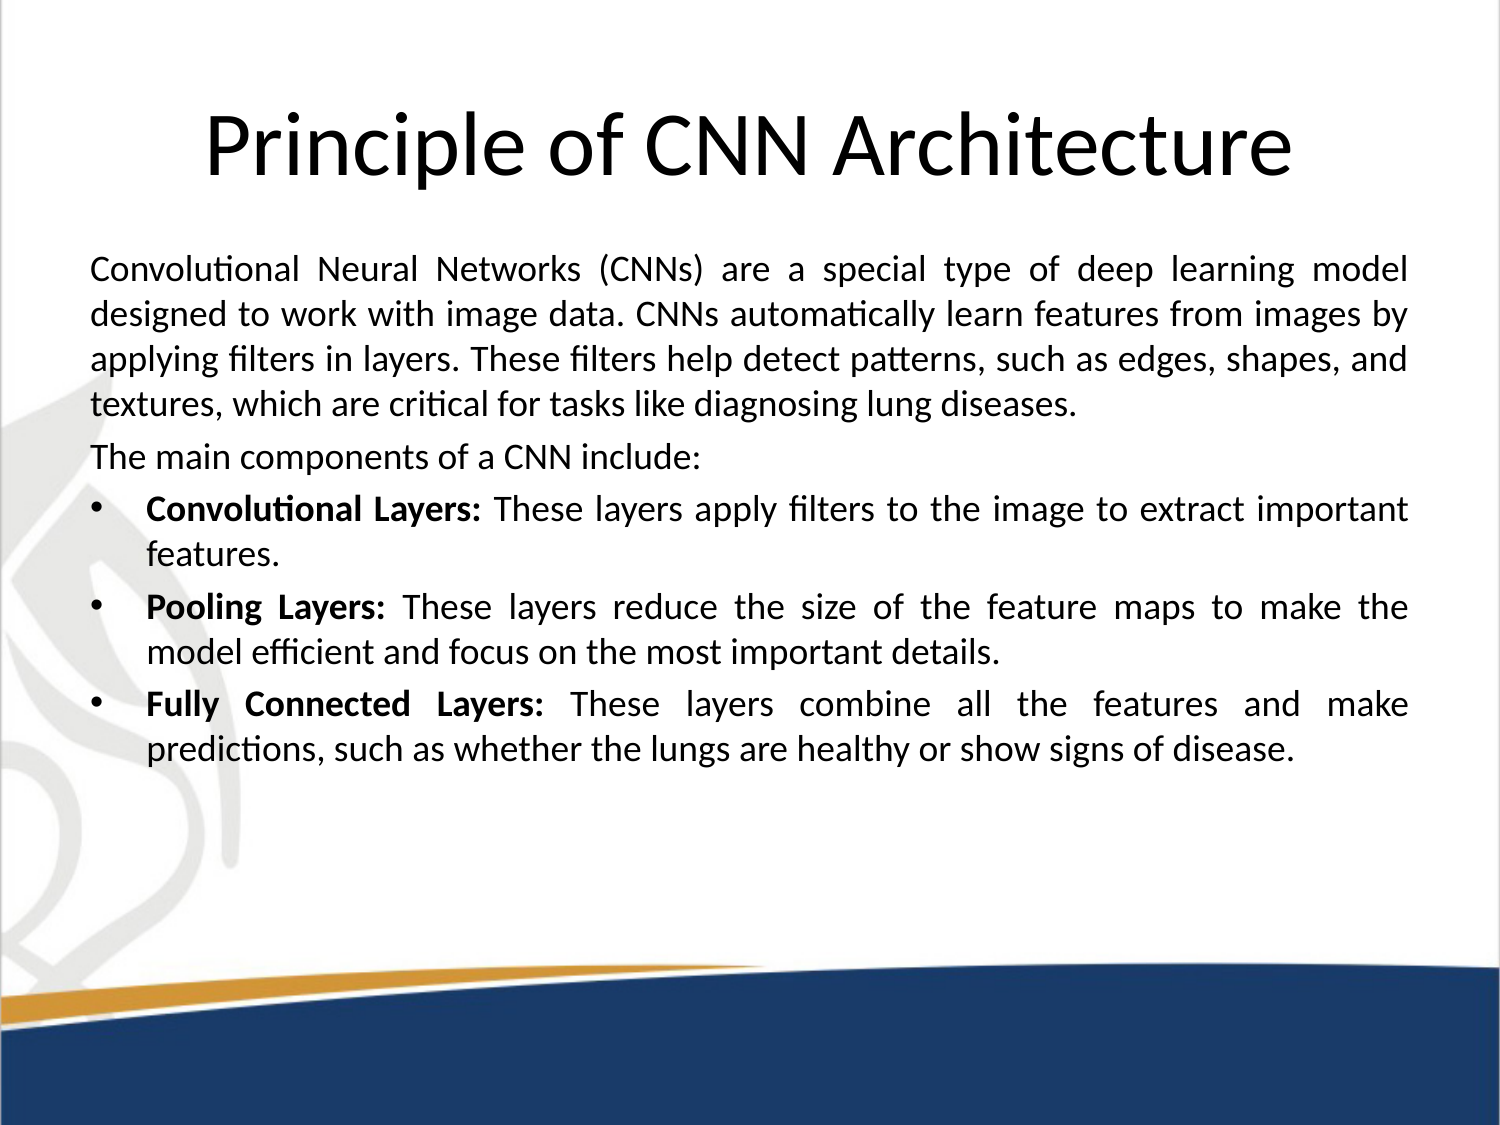

# Principle of CNN Architecture
Convolutional Neural Networks (CNNs) are a special type of deep learning model designed to work with image data. CNNs automatically learn features from images by applying filters in layers. These filters help detect patterns, such as edges, shapes, and textures, which are critical for tasks like diagnosing lung diseases.
The main components of a CNN include:
Convolutional Layers: These layers apply filters to the image to extract important features.
Pooling Layers: These layers reduce the size of the feature maps to make the model efficient and focus on the most important details.
Fully Connected Layers: These layers combine all the features and make predictions, such as whether the lungs are healthy or show signs of disease.